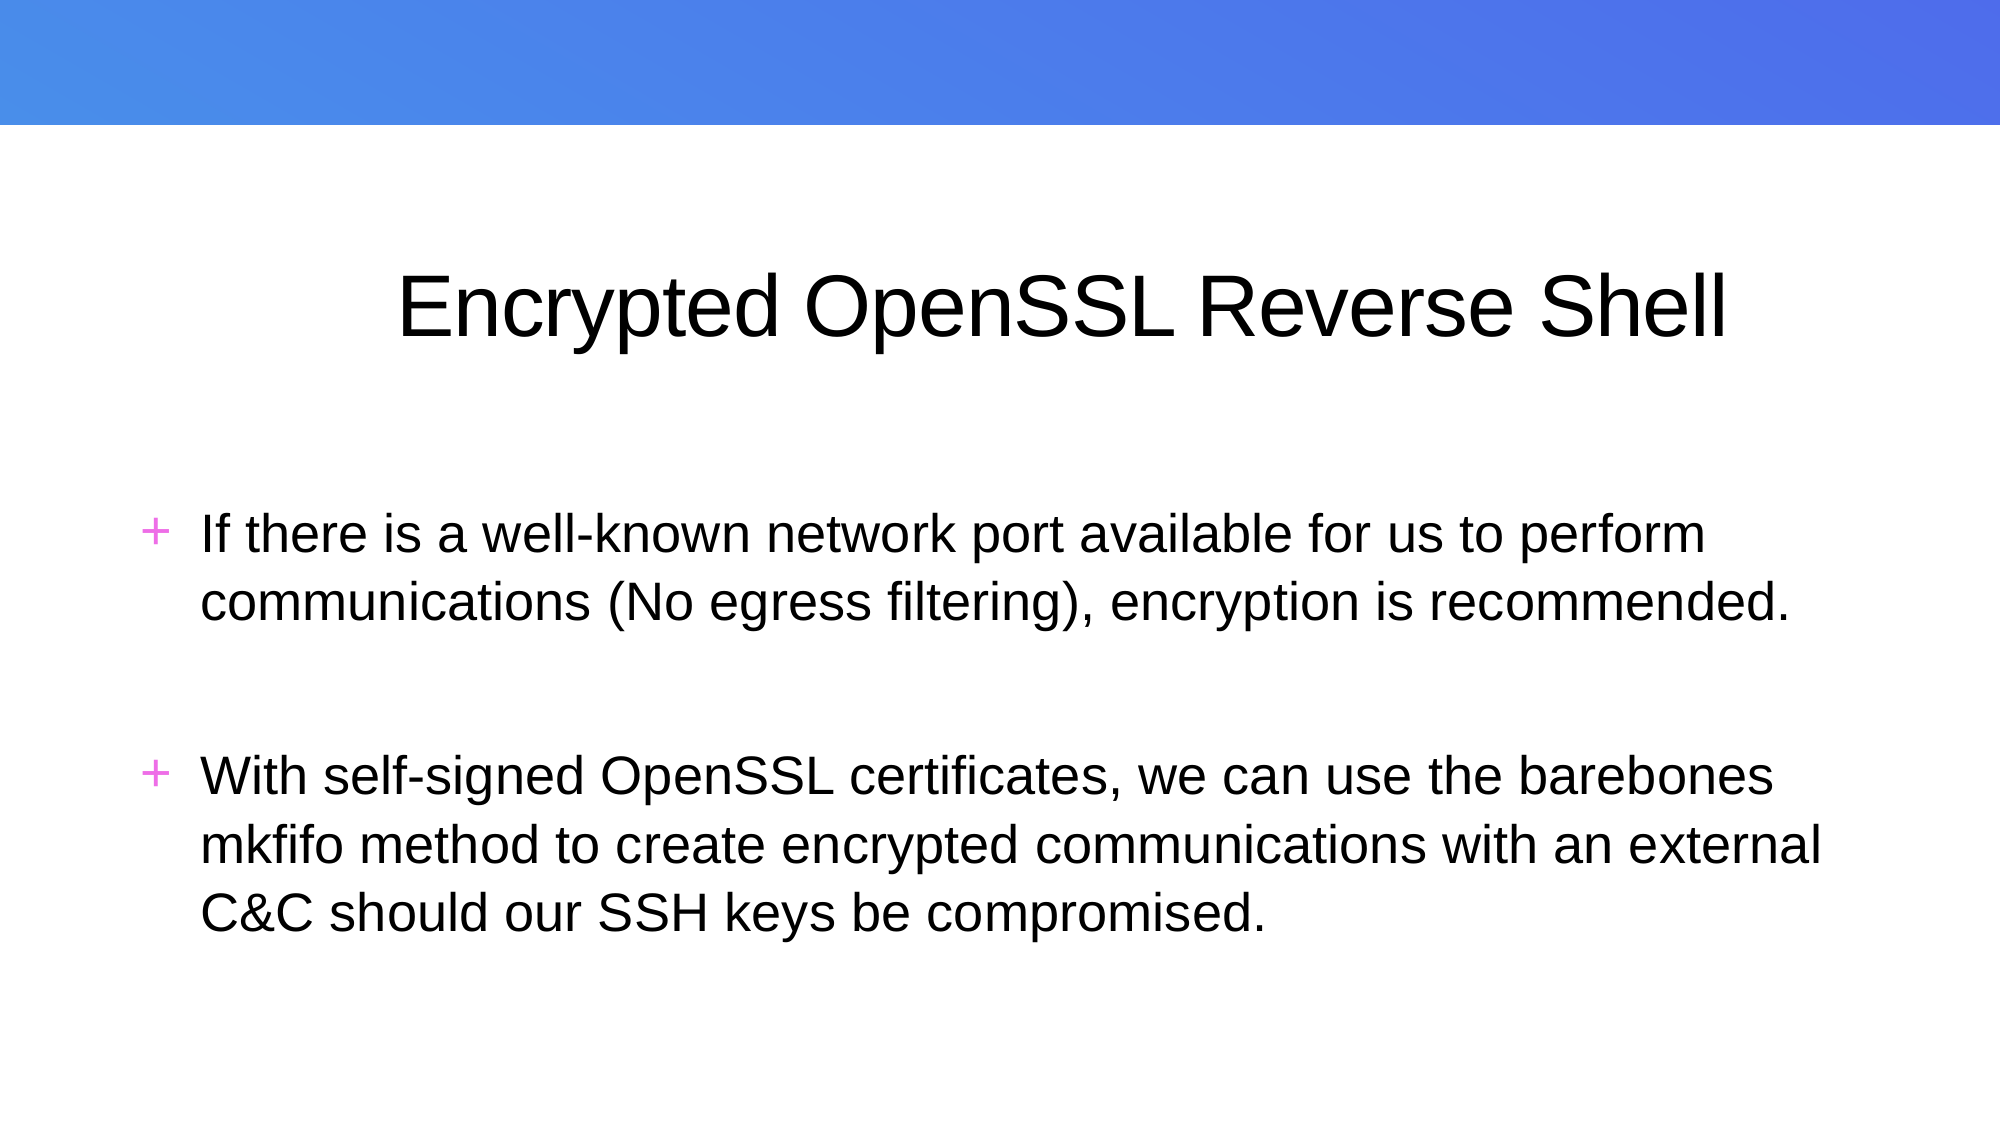

# Encrypted OpenSSL Reverse Shell
If there is a well-known network port available for us to perform communications (No egress filtering), encryption is recommended.

With self-signed OpenSSL certificates, we can use the barebones mkfifo method to create encrypted communications with an external C&C should our SSH keys be compromised.